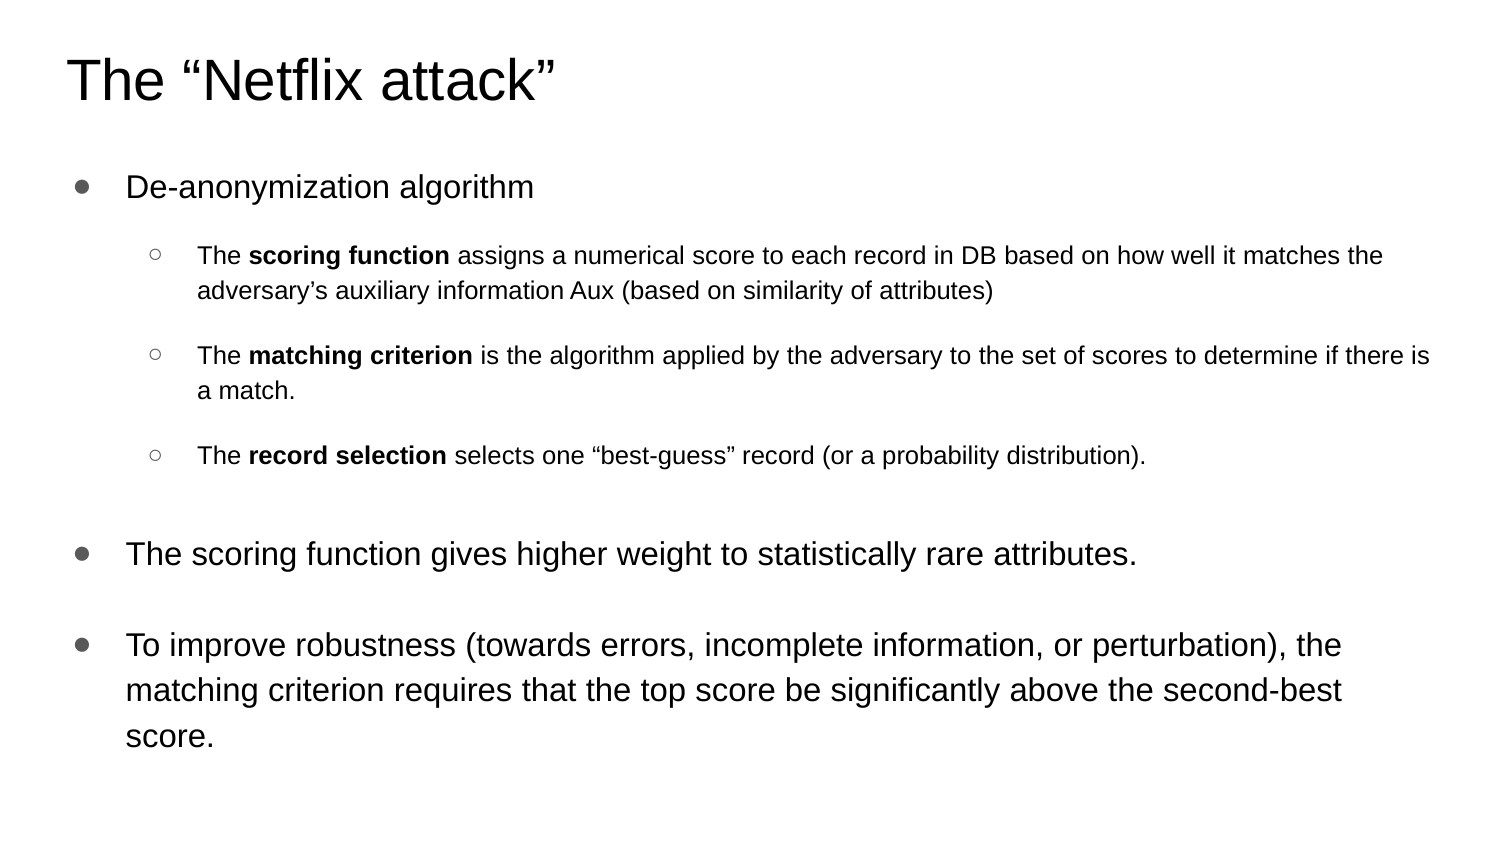

# The “Netflix attack”
De-anonymization algorithm
The scoring function assigns a numerical score to each record in DB based on how well it matches the adversary’s auxiliary information Aux (based on similarity of attributes)
The matching criterion is the algorithm applied by the adversary to the set of scores to determine if there is a match.
The record selection selects one “best-guess” record (or a probability distribution).

The scoring function gives higher weight to statistically rare attributes.

To improve robustness (towards errors, incomplete information, or perturbation), the matching criterion requires that the top score be significantly above the second-best score.